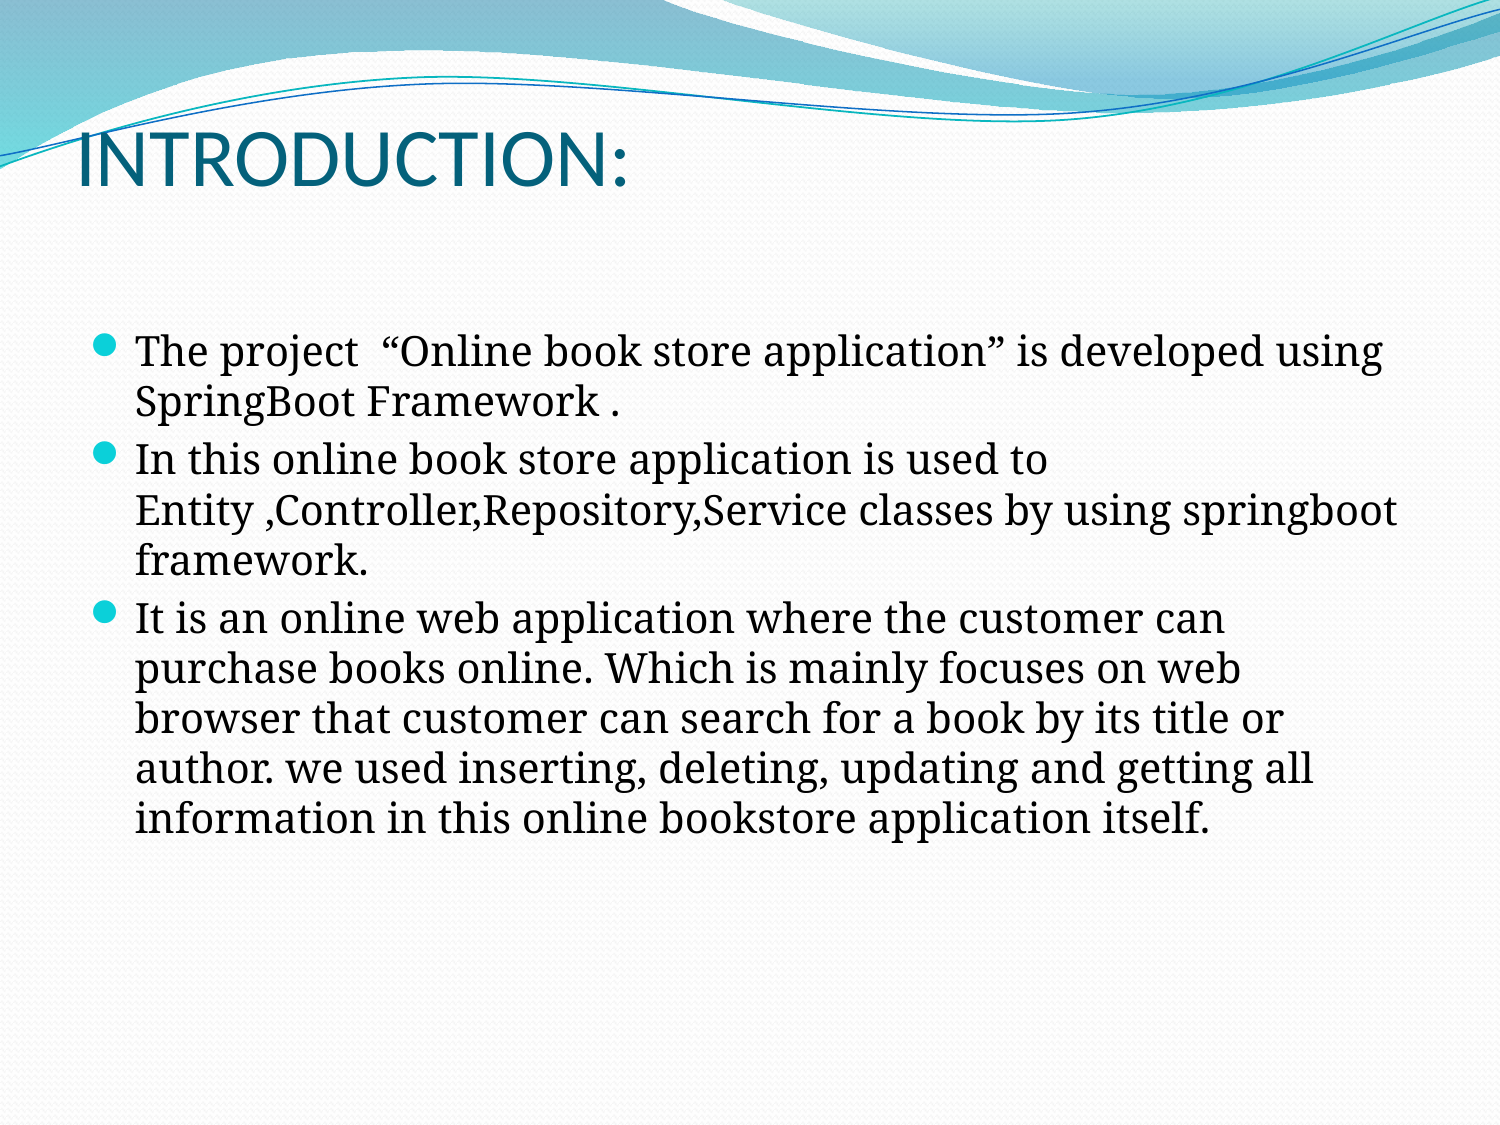

# INTRODUCTION:
The project  “Online book store application” is developed using  SpringBoot Framework .
In this online book store application is used to Entity ,Controller,Repository,Service classes by using springboot framework.
It is an online web application where the customer can purchase books online. Which is mainly focuses on web browser that customer can search for a book by its title or author. we used inserting, deleting, updating and getting all information in this online bookstore application itself.